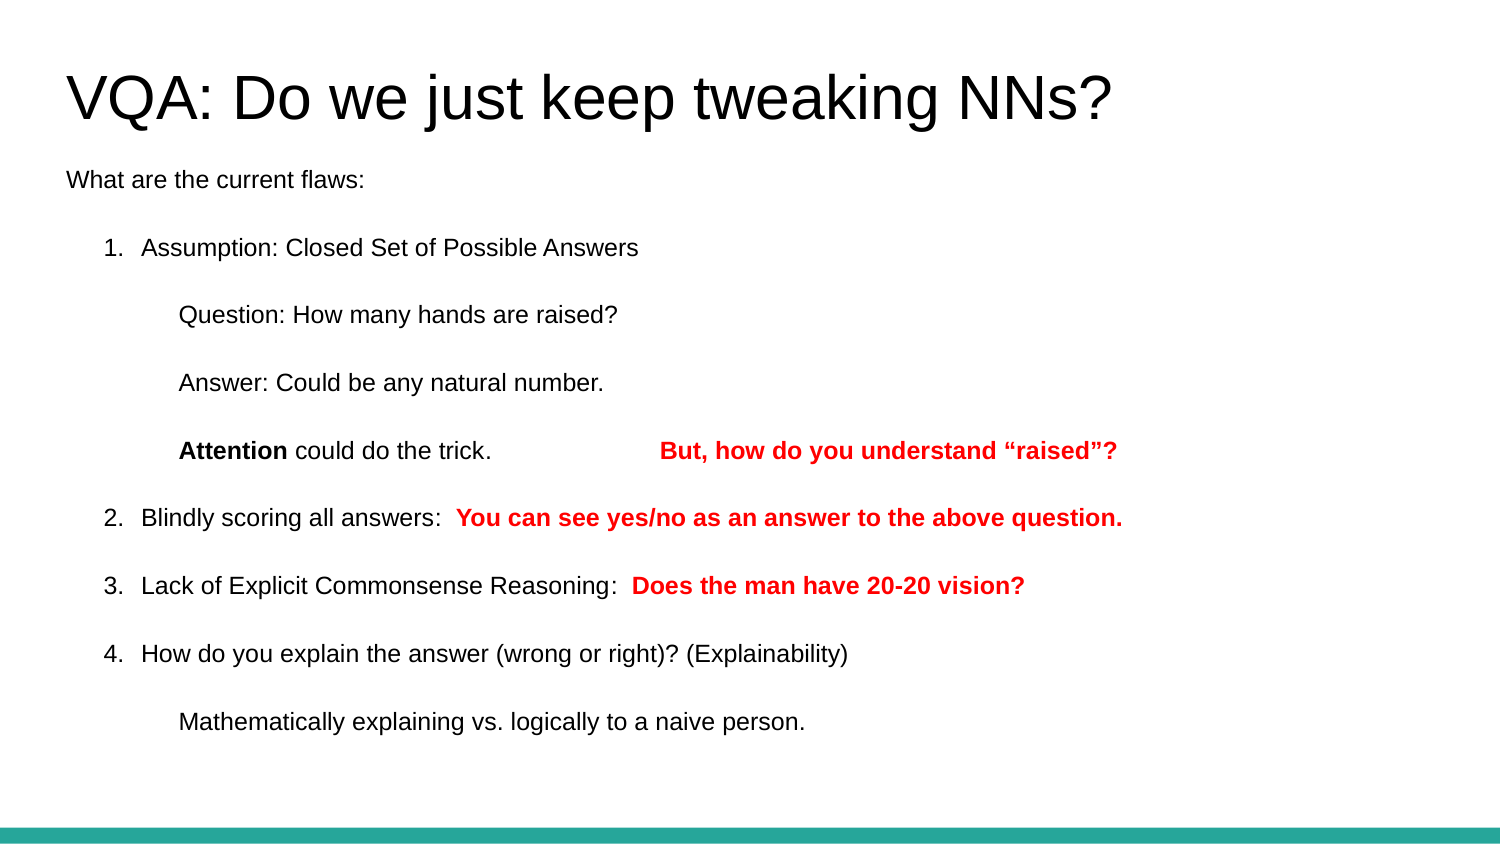

# VQA: Do we just keep tweaking NNs?
What are the current flaws:
Assumption: Closed Set of Possible Answers
Question: How many hands are raised?
Answer: Could be any natural number.
Attention could do the trick.                        But, how do you understand “raised”?
Blindly scoring all answers:  You can see yes/no as an answer to the above question.
Lack of Explicit Commonsense Reasoning:  Does the man have 20-20 vision?
How do you explain the answer (wrong or right)? (Explainability)
Mathematically explaining vs. logically to a naive person.